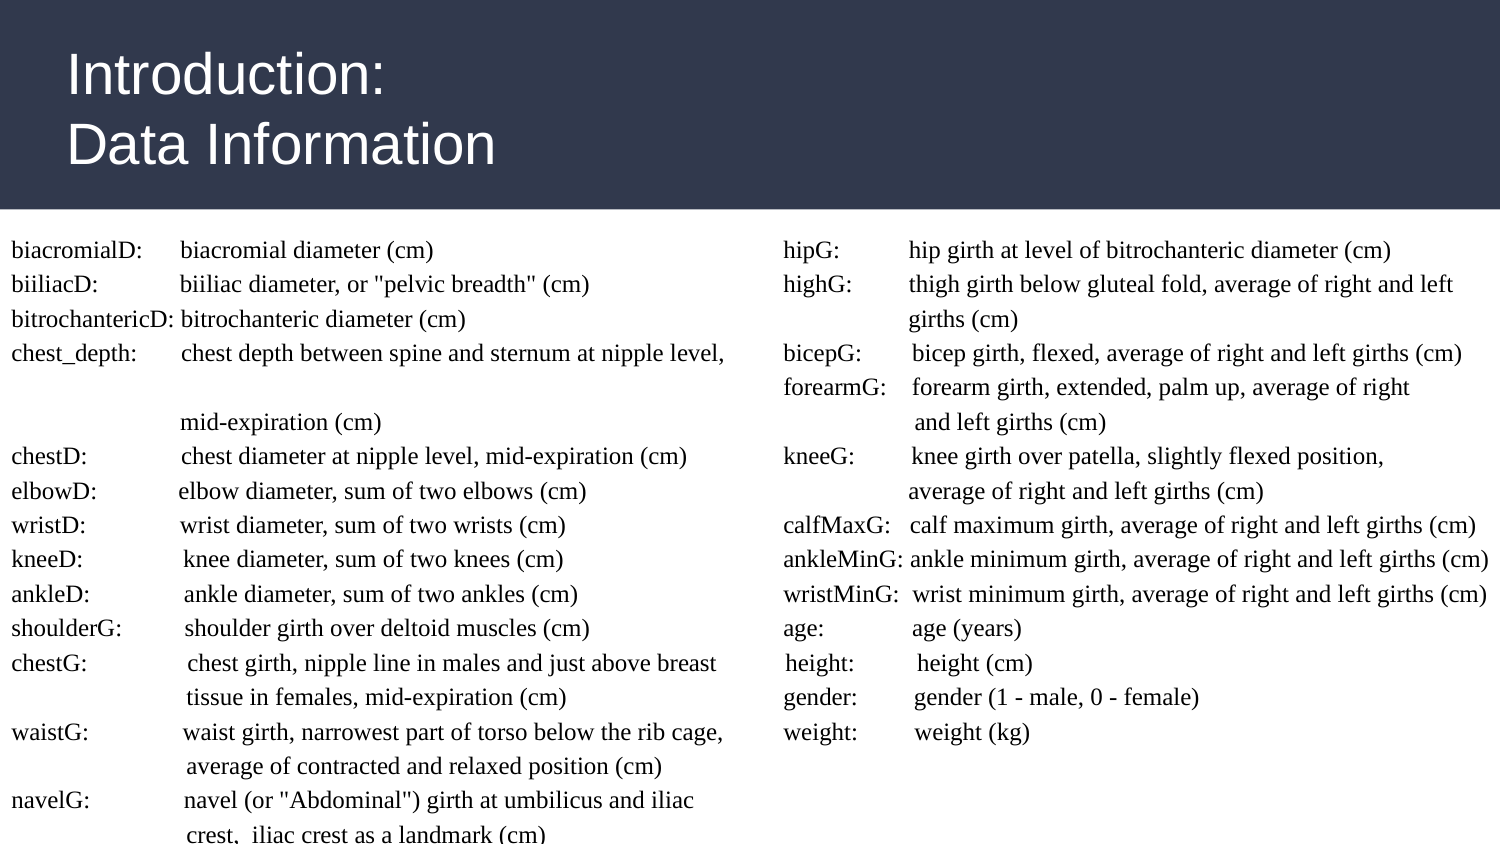

# Introduction:
Data Information

biacromialD:      biacromial diameter (cm)
biiliacD:             biiliac diameter, or "pelvic breadth" (cm)
bitrochantericD: bitrochanteric diameter (cm)
chest_depth:       chest depth between spine and sternum at nipple level,
                           mid-expiration (cm)
chestD:               chest diameter at nipple level, mid-expiration (cm)
elbowD:             elbow diameter, sum of two elbows (cm)
wristD:               wrist diameter, sum of two wrists (cm)
kneeD:                knee diameter, sum of two knees (cm)
ankleD:               ankle diameter, sum of two ankles (cm)
shoulderG:          shoulder girth over deltoid muscles (cm)
chestG:                chest girth, nipple line in males and just above breast
                            tissue in females, mid-expiration (cm)
waistG:               waist girth, narrowest part of torso below the rib cage,
                            average of contracted and relaxed position (cm)
navelG:               navel (or "Abdominal") girth at umbilicus and iliac
                            crest,  iliac crest as a landmark (cm)

hipG:           hip girth at level of bitrochanteric diameter (cm)
highG:         thigh girth below gluteal fold, average of right and left
                    girths (cm)
bicepG:        bicep girth, flexed, average of right and left girths (cm)
forearmG:    forearm girth, extended, palm up, average of right
                     and left girths (cm)
kneeG:         knee girth over patella, slightly flexed position,
                    average of right and left girths (cm)
calfMaxG:   calf maximum girth, average of right and left girths (cm)
ankleMinG: ankle minimum girth, average of right and left girths (cm)
wristMinG:  wrist minimum girth, average of right and left girths (cm)
age:              age (years)
        height:          height (cm)
gender:         gender (1 - male, 0 - female)
weight:         weight (kg)